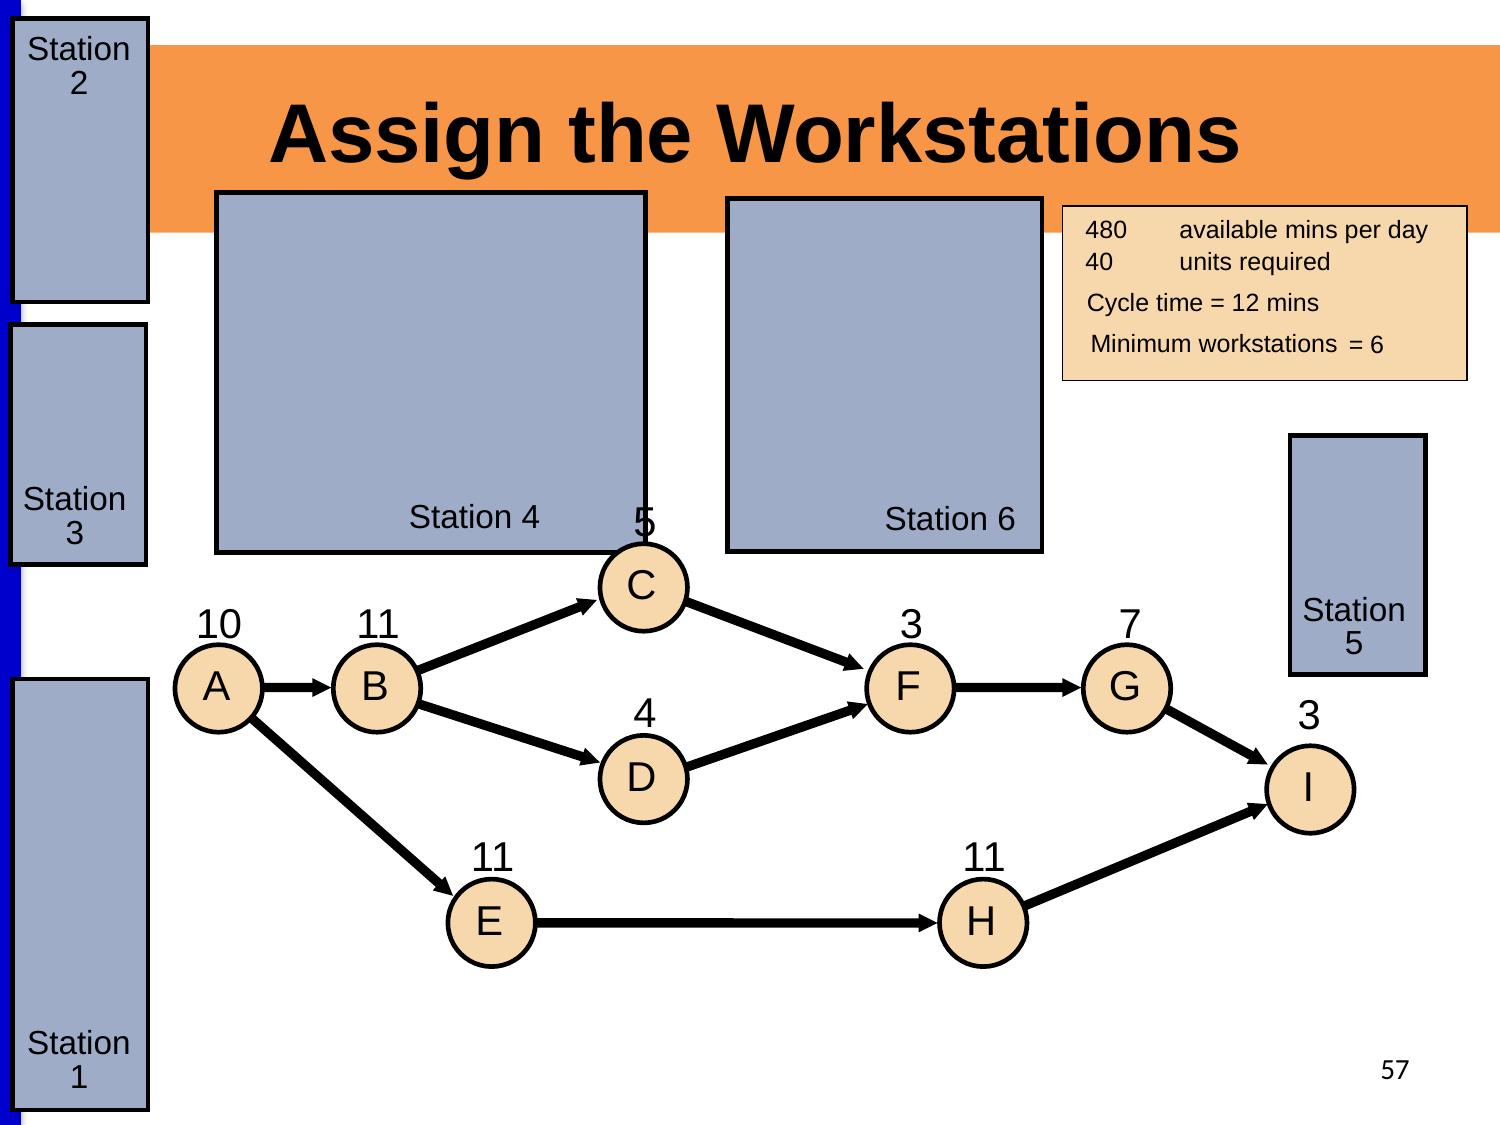

Station 2
# Assign the Workstations

Station 3
Station 4

Station 6
Station 6

480	available mins per day
40	units required
Cycle time = 12 mins
= 6
Minimum workstations

Station 3

Station 5
5
10
11
3
7
4
3
11
11

C

D

F

A

B

E

G

I

H

Station 1
57